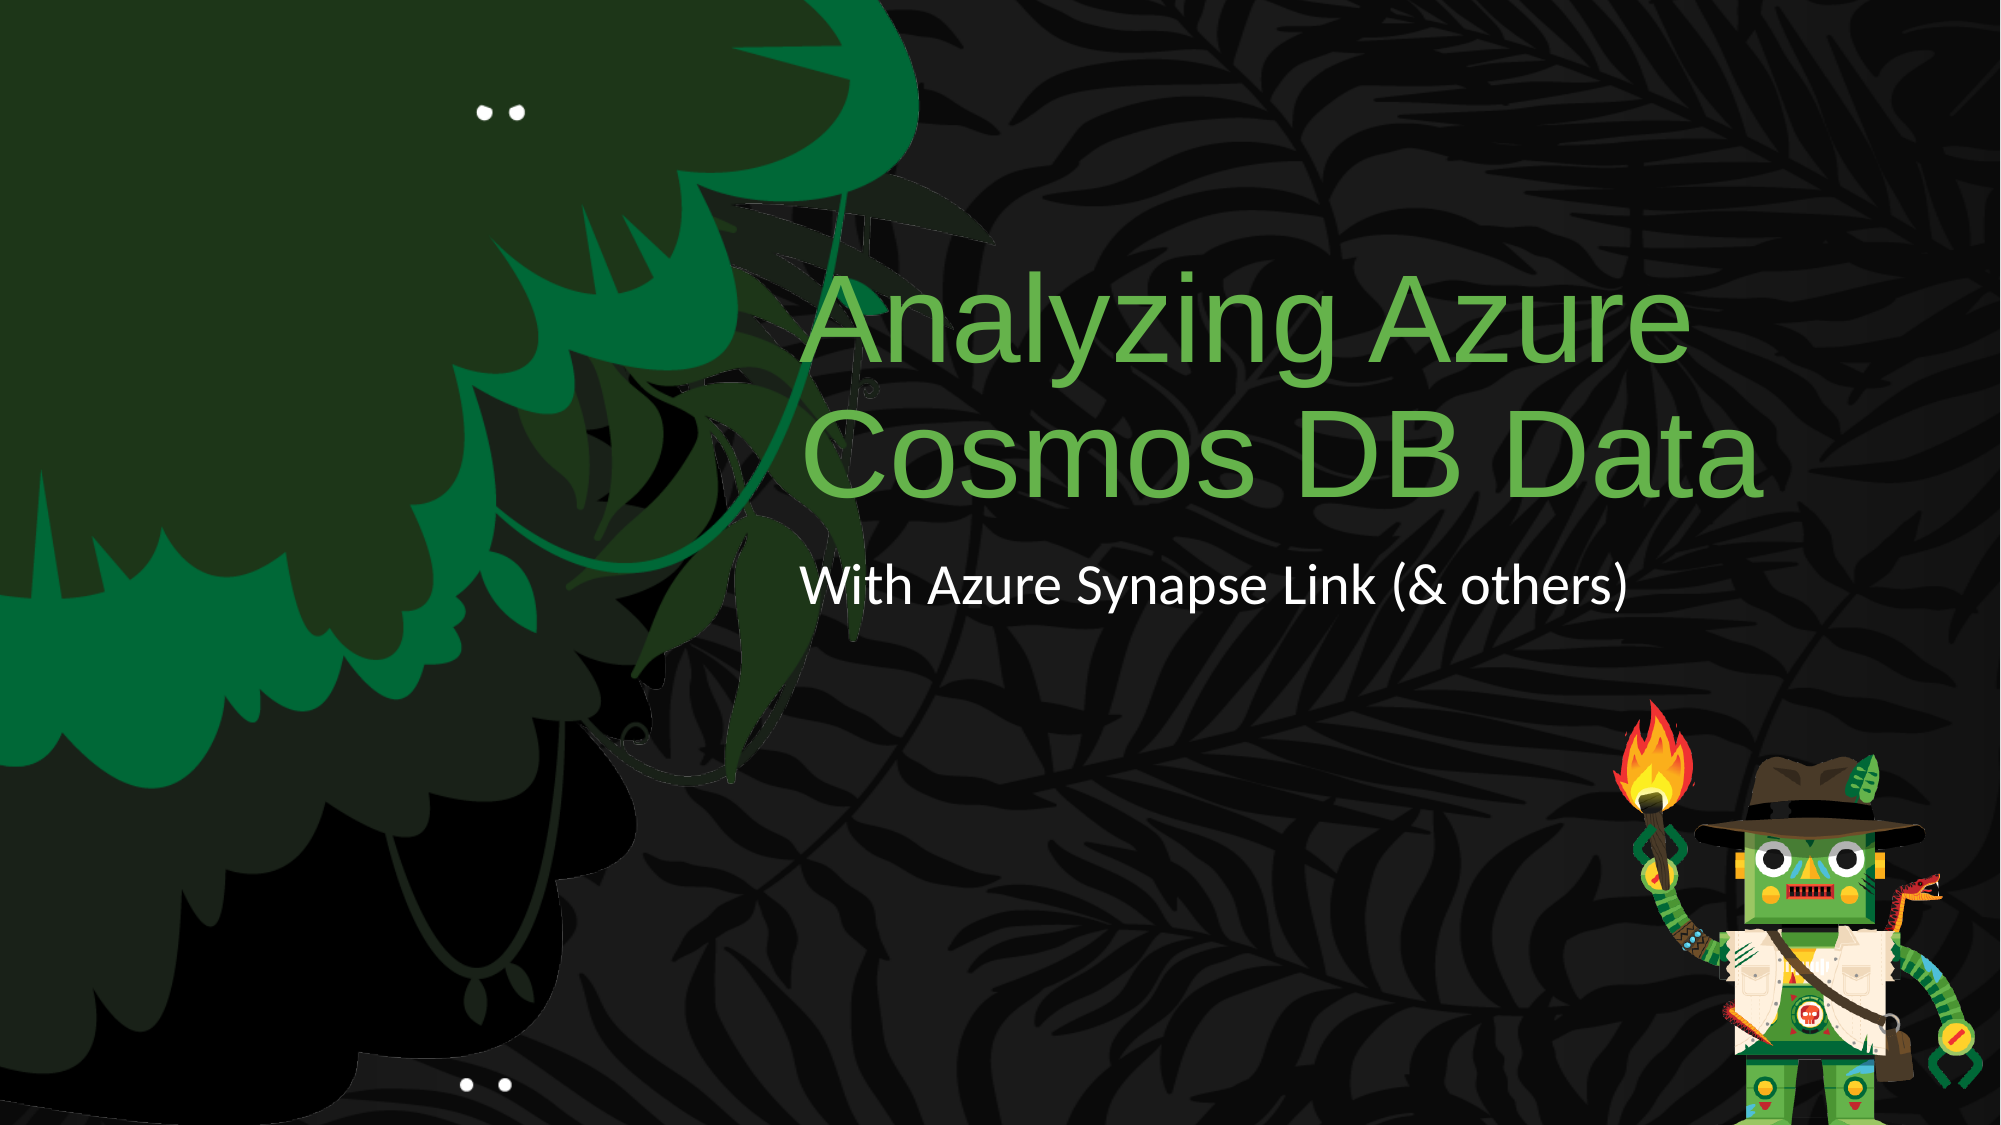

# Analyzing Azure Cosmos DB Data
With Azure Synapse Link (& others)